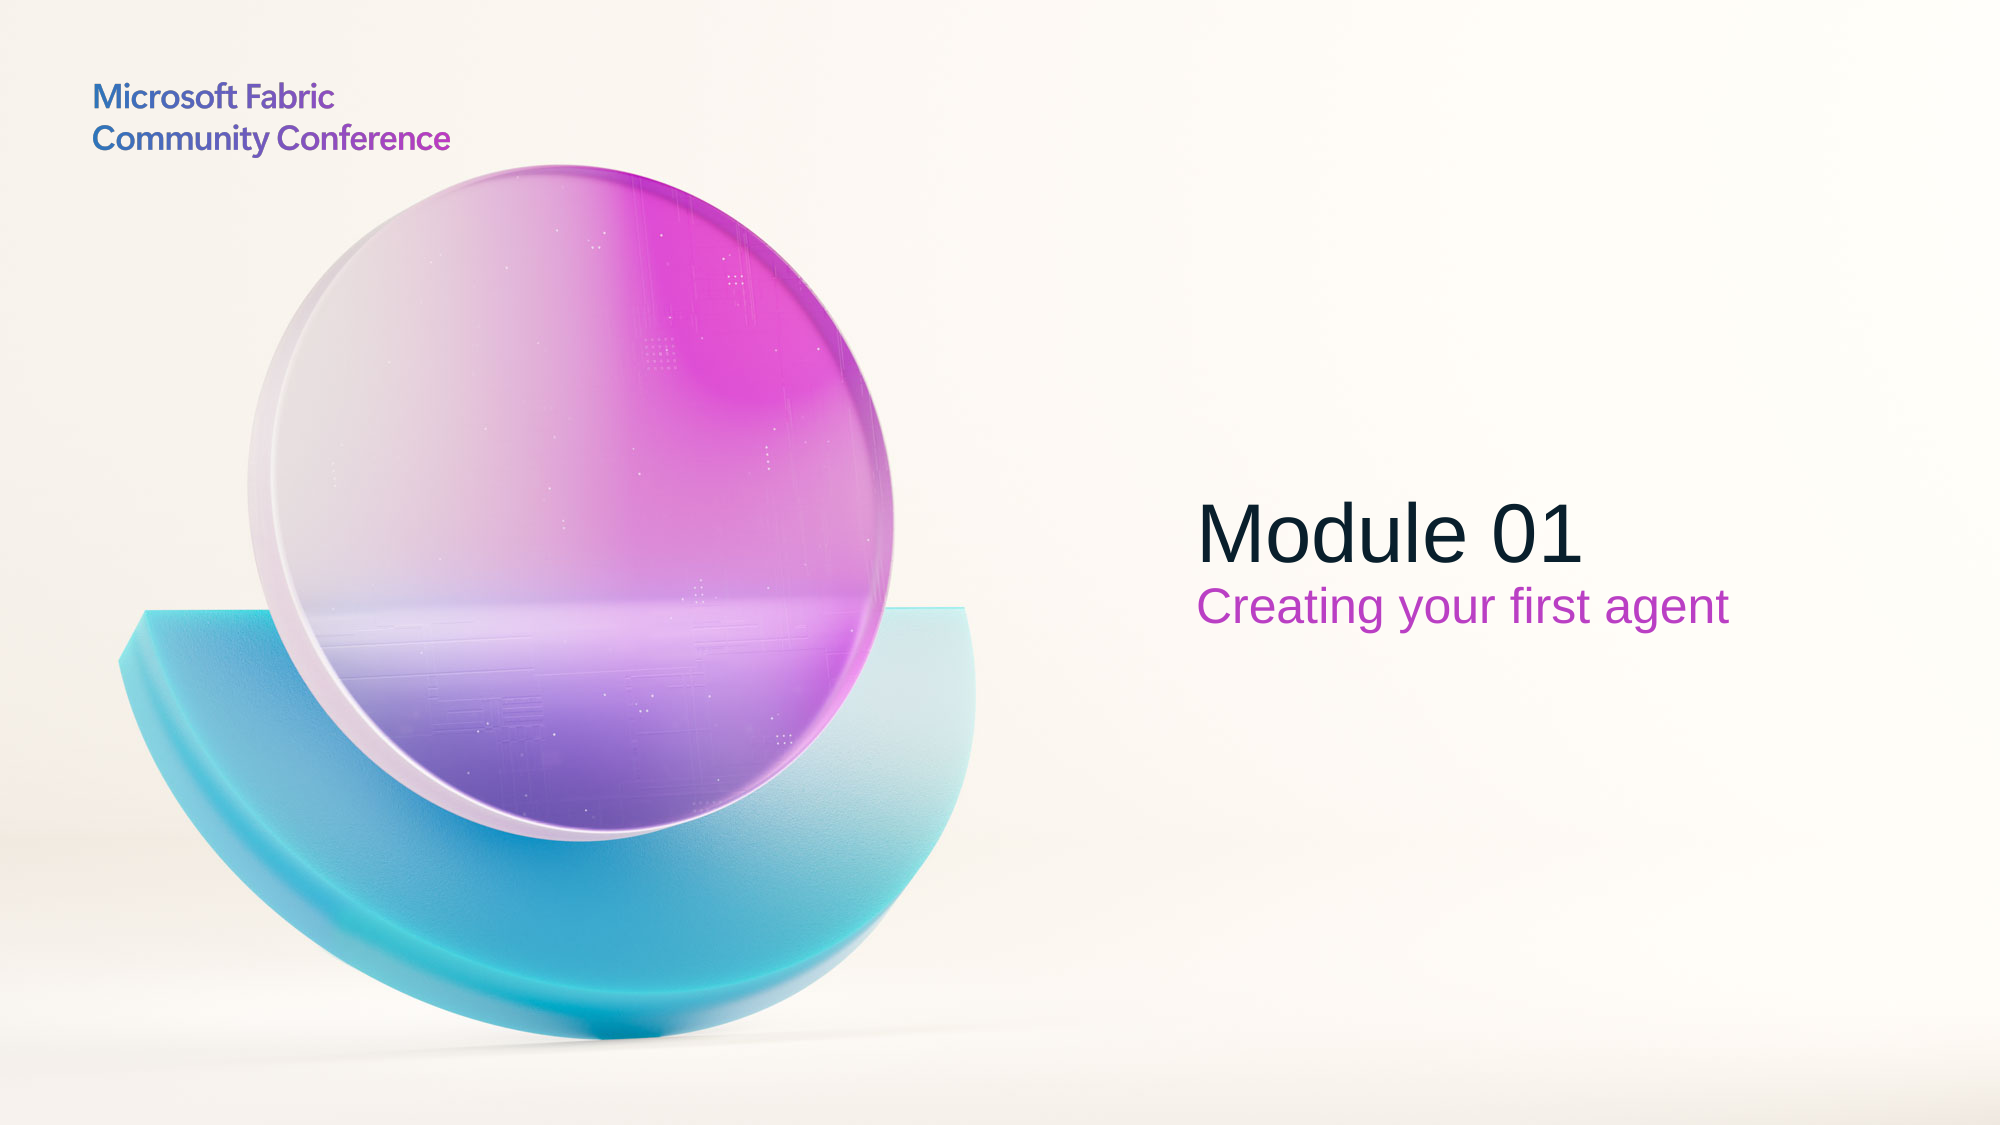

# Module 01 Creating your first agent